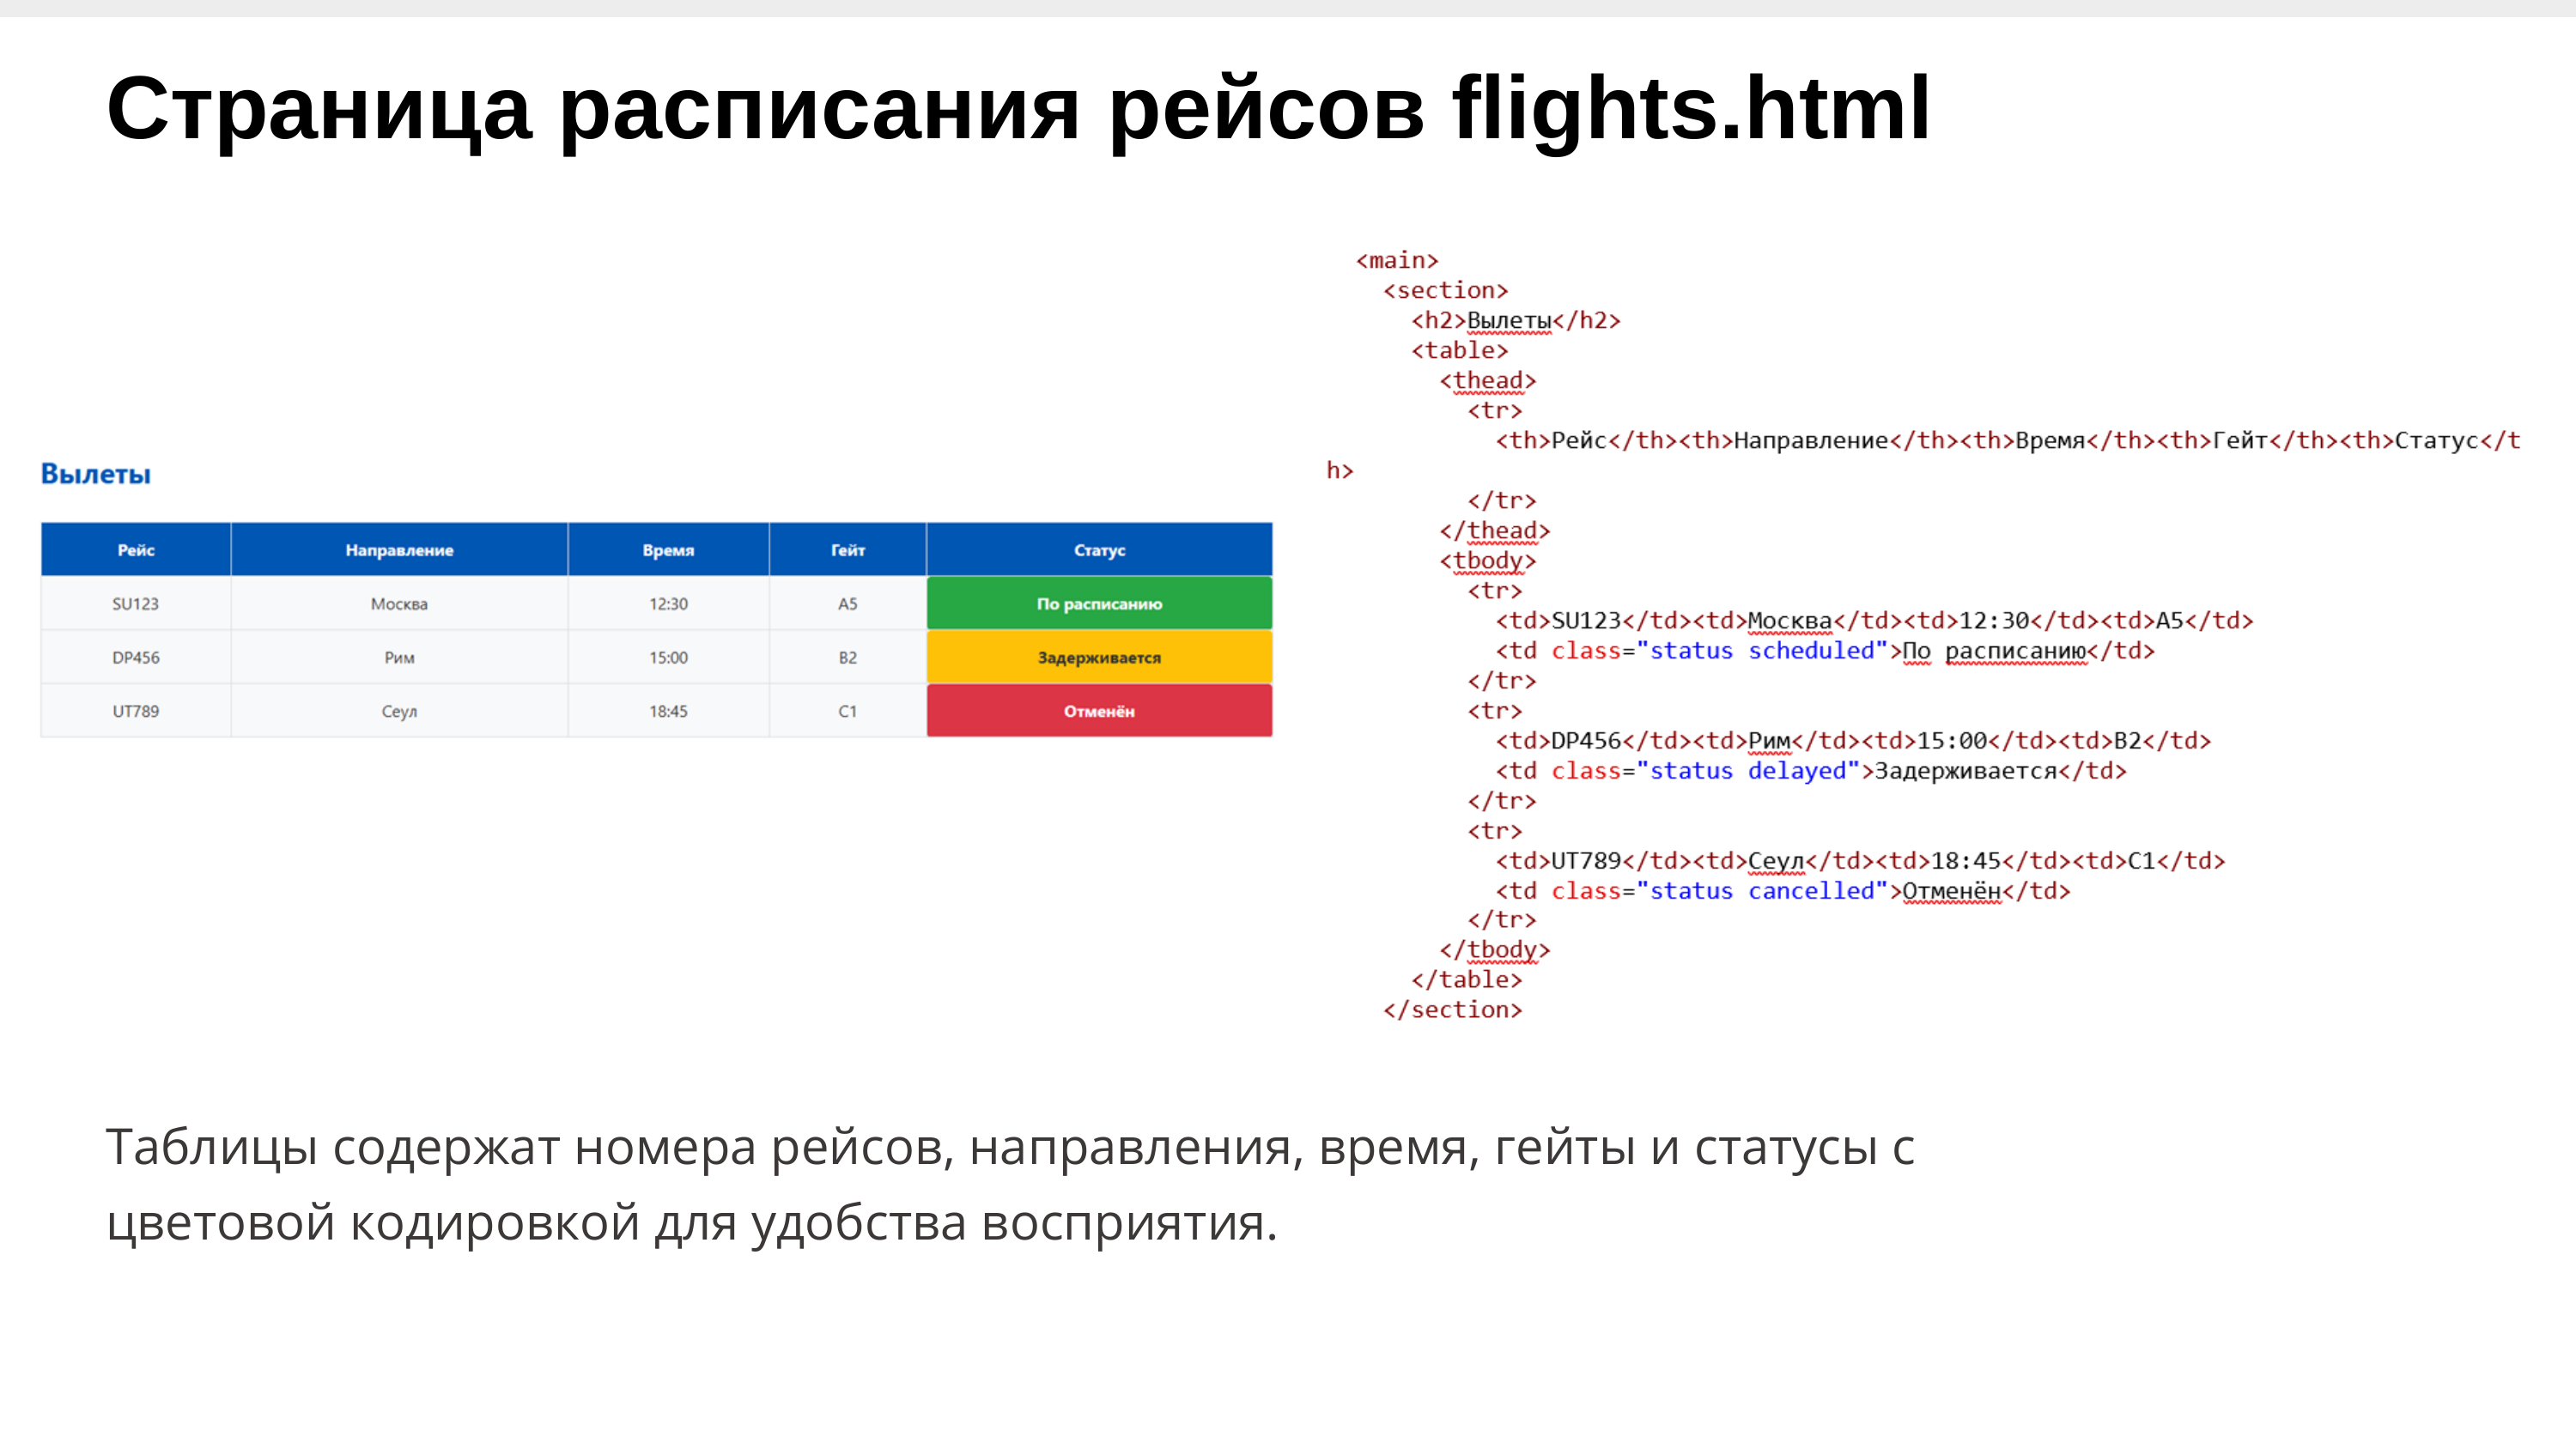

Страница расписания рейсов flights.html

Таблицы содержат номера рейсов, направления, время, гейты и статусы с цветовой кодировкой для удобства восприятия.